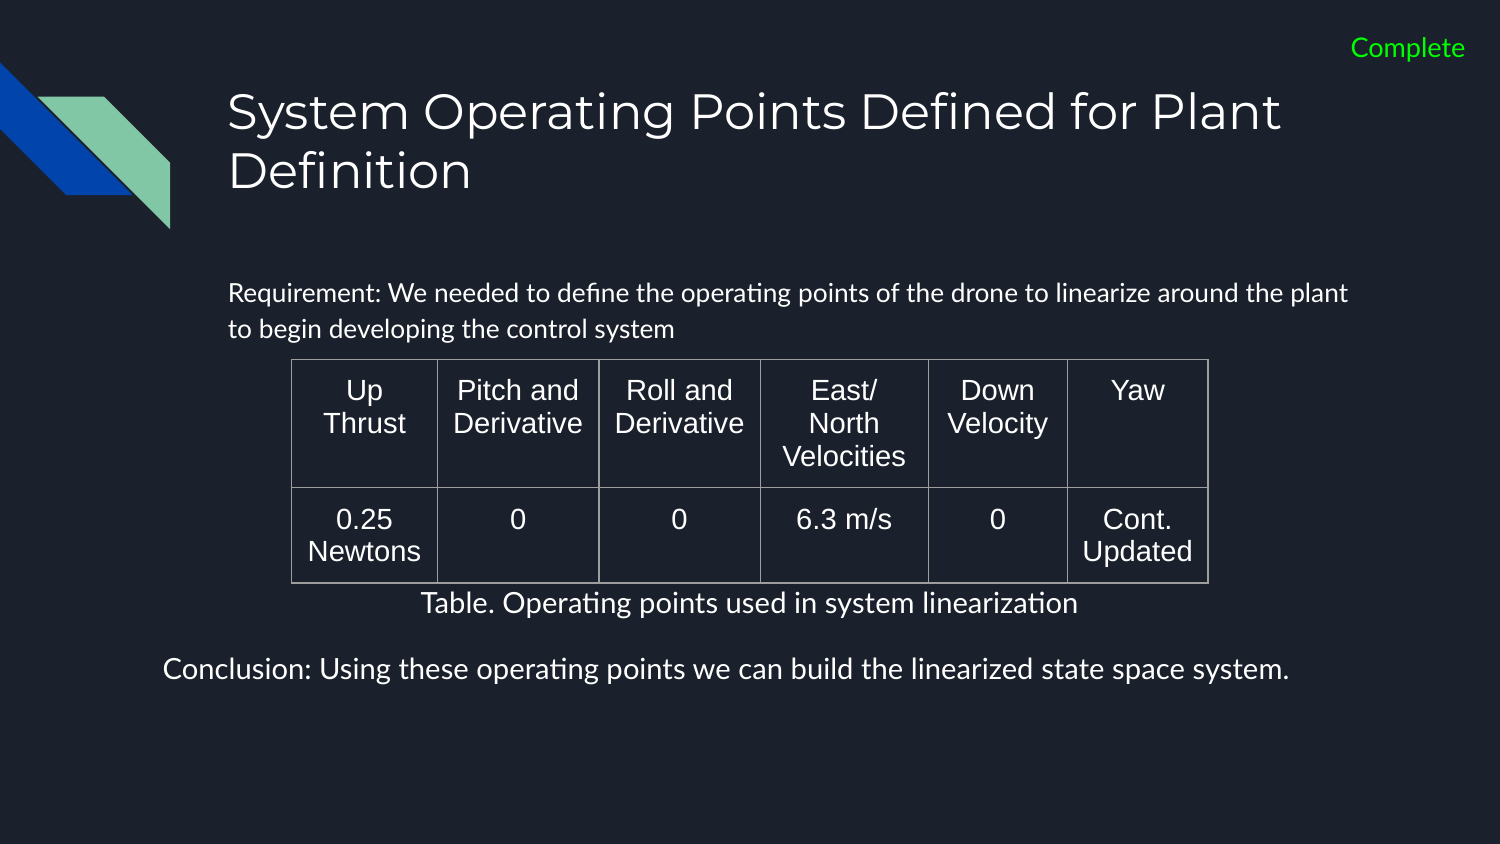

Complete
# System Operating Points Defined for Plant Definition
Requirement: We needed to define the operating points of the drone to linearize around the plant to begin developing the control system
| Up Thrust | Pitch and Derivative | Roll and Derivative | East/North Velocities | Down Velocity | Yaw |
| --- | --- | --- | --- | --- | --- |
| 0.25 Newtons | 0 | 0 | 6.3 m/s | 0 | Cont. Updated |
Table. Operating points used in system linearization
Conclusion: Using these operating points we can build the linearized state space system.